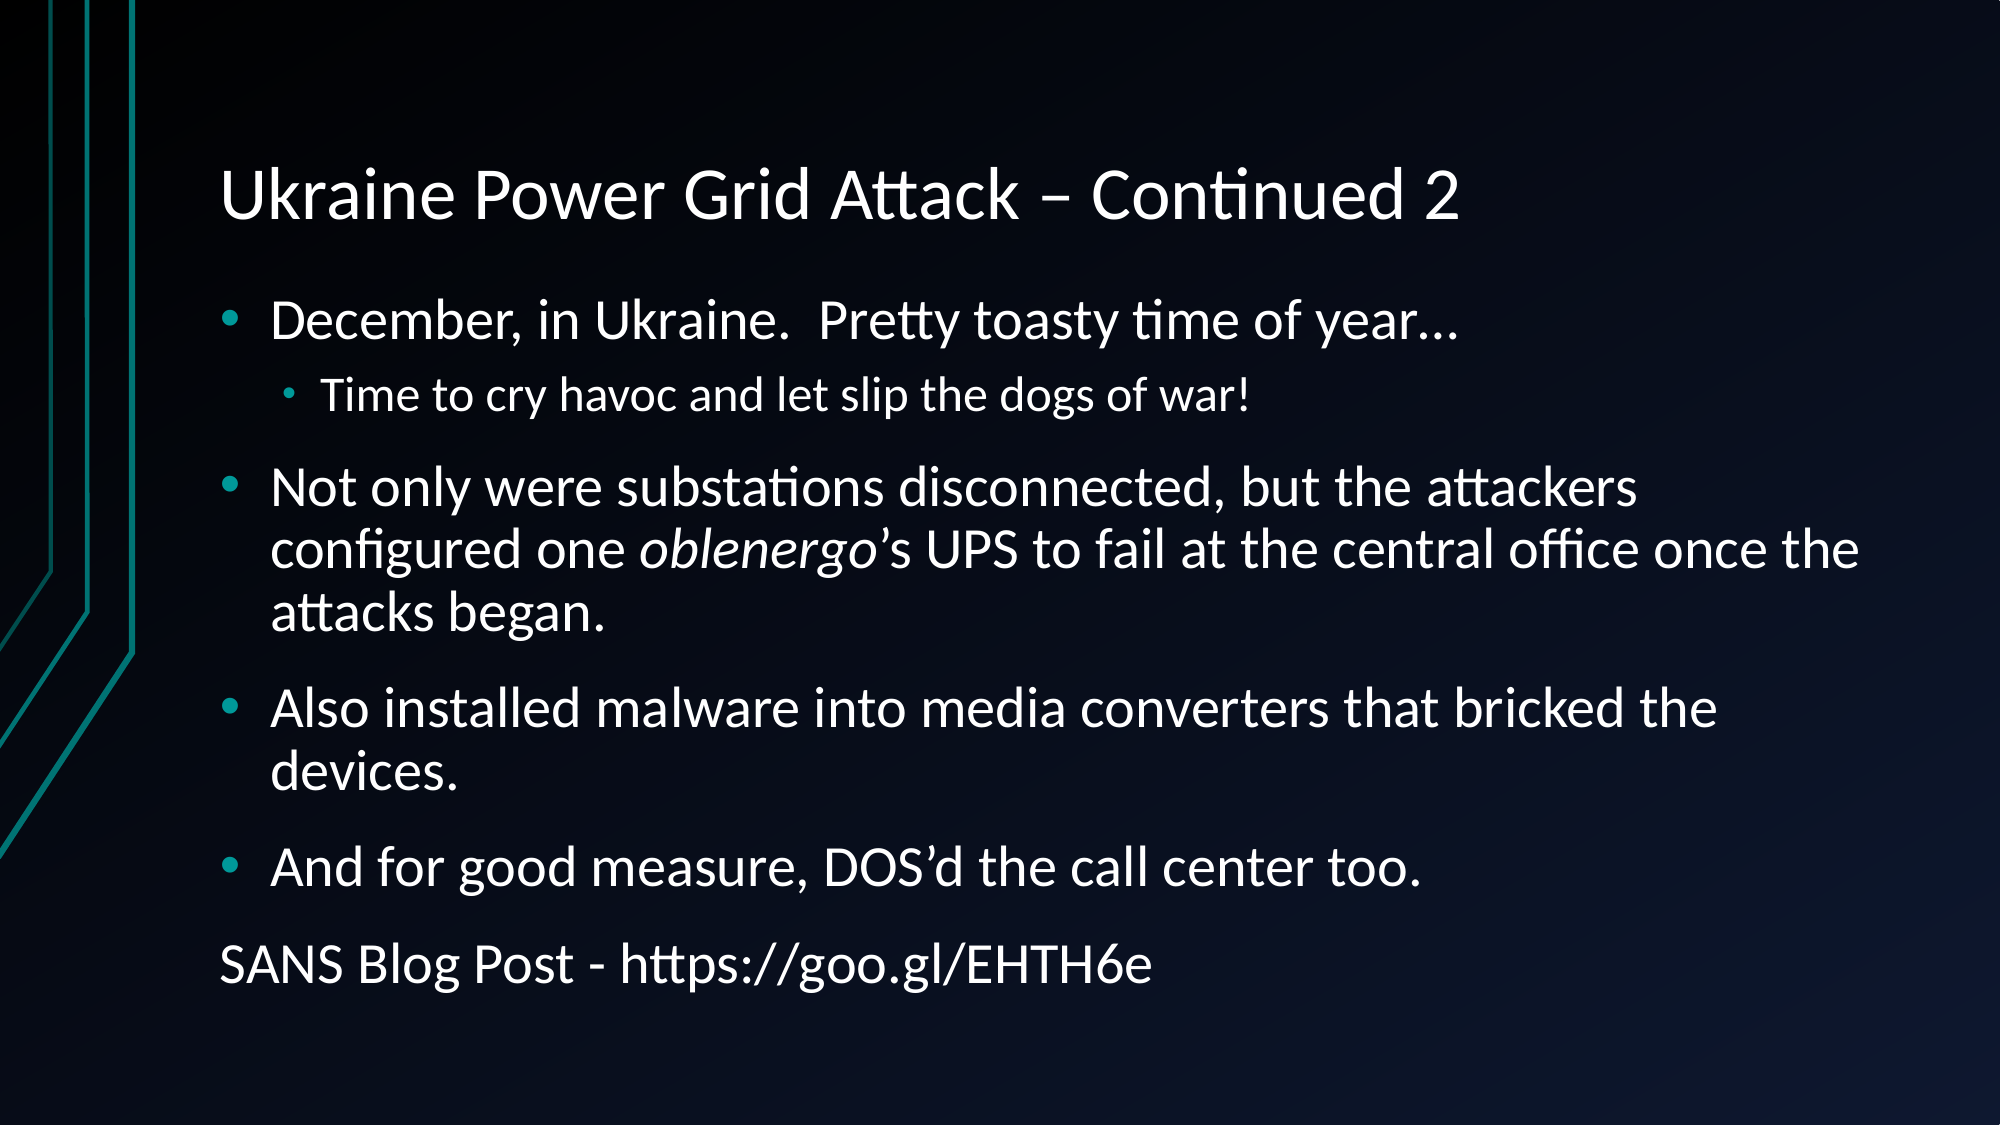

# Ukraine Power Grid Attack – Continued 2
December, in Ukraine.  Pretty toasty time of year…
Time to cry havoc and let slip the dogs of war!
Not only were substations disconnected, but the attackers configured one oblenergo’s UPS to fail at the central office once the attacks began.
Also installed malware into media converters that bricked the devices.
And for good measure, DOS’d the call center too.
SANS Blog Post - https://goo.gl/EHTH6e